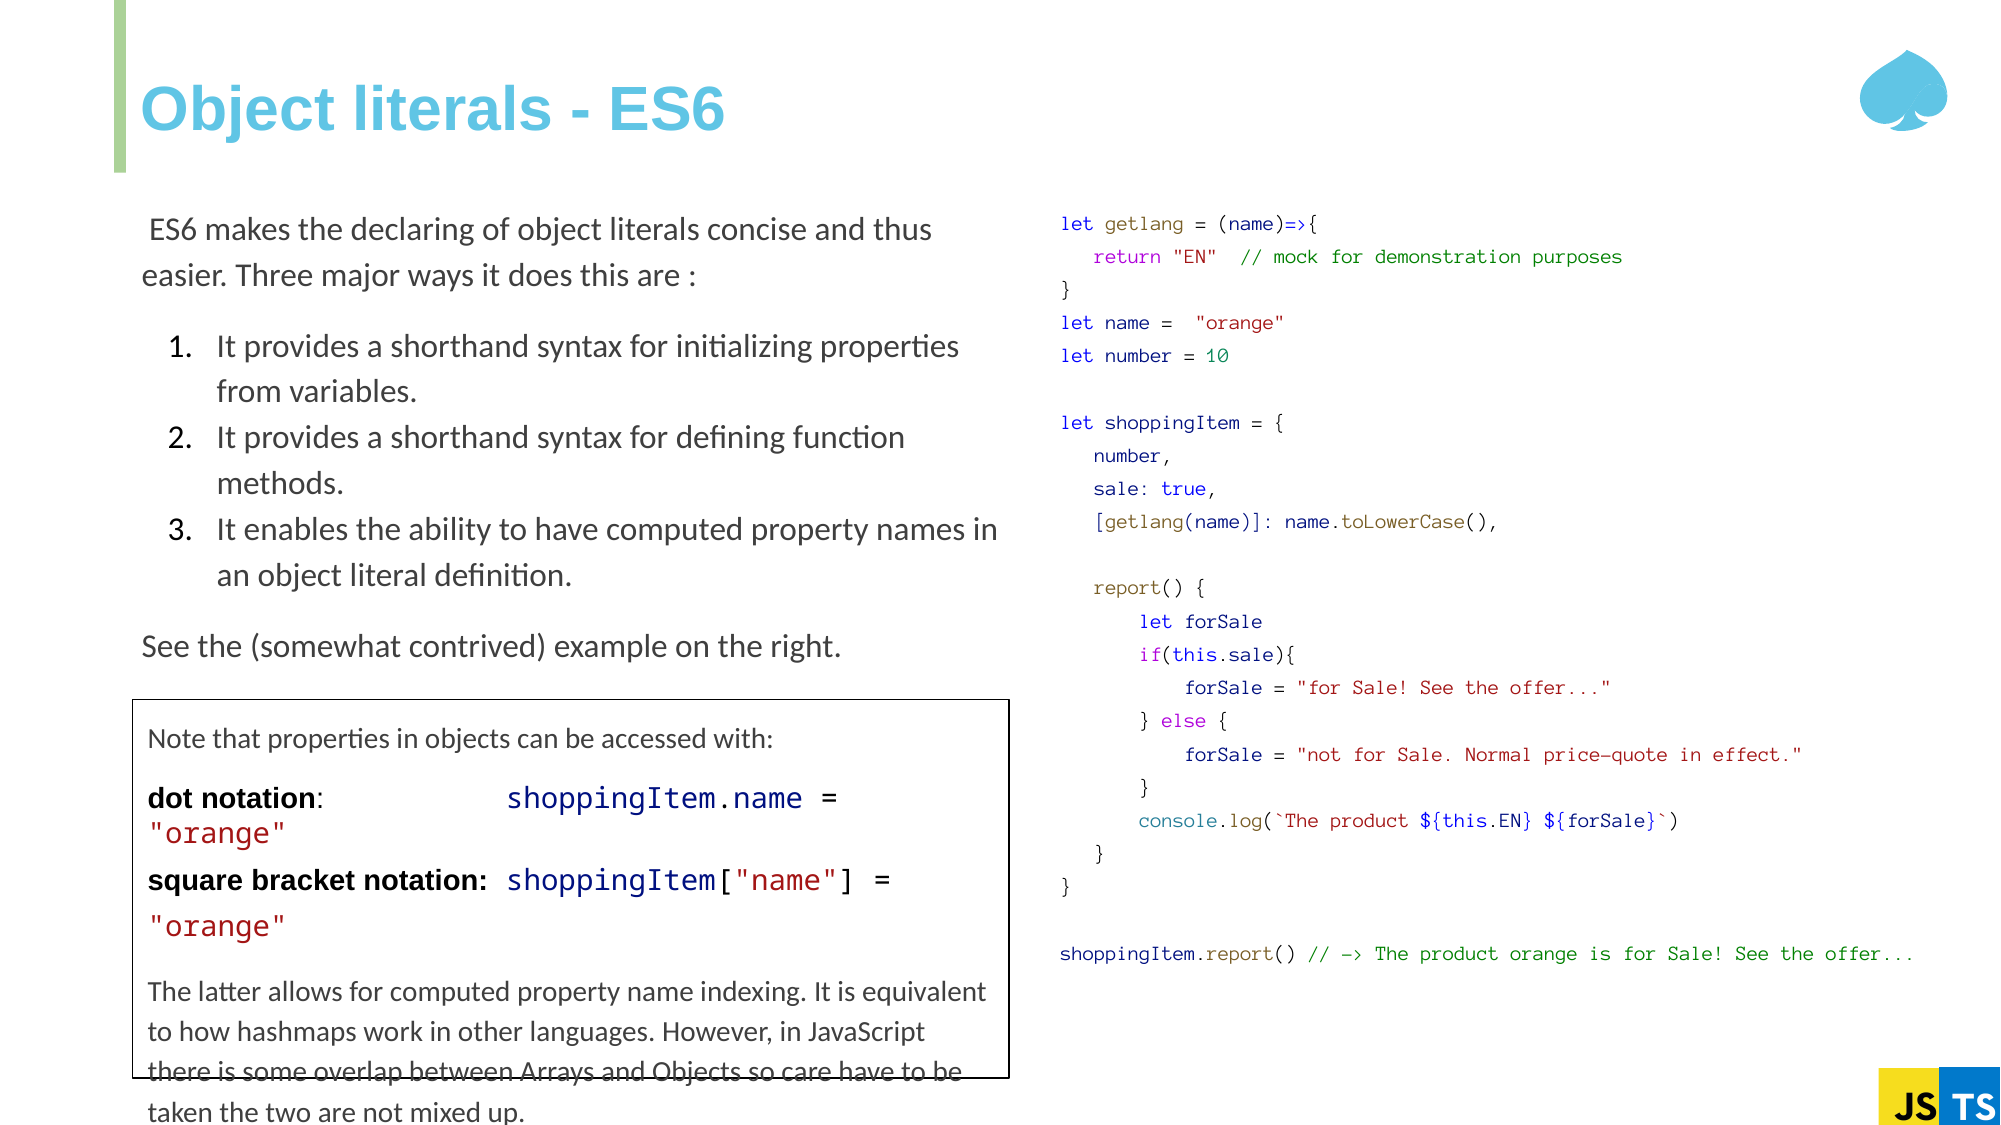

# Object literals - ES6
 ES6 makes the declaring of object literals concise and thus easier. Three major ways it does this are :
It provides a shorthand syntax for initializing properties from variables.
It provides a shorthand syntax for defining function methods.
It enables the ability to have computed property names in an object literal definition.
See the (somewhat contrived) example on the right.
let getlang = (name)=>{
   return "EN"  // mock for demonstration purposes
}
let name =  "orange"
let number = 10

let shoppingItem = {
   number,
   sale: true,
   [getlang(name)]: name.toLowerCase(),

   report() {
       let forSale
       if(this.sale){
           forSale = "for Sale! See the offer..."
       } else {
           forSale = "not for Sale. Normal price-quote in effect."
       }
       console.log(`The product ${this.EN} ${forSale}`)
   }
}

shoppingItem.report() // -> The product orange is for Sale! See the offer...
Note that properties in objects can be accessed with:
dot notation:                      shoppingItem.name = "orange"
square bracket notation: shoppingItem["name"] = "orange"
The latter allows for computed property name indexing. It is equivalent to how hashmaps work in other languages. However, in JavaScript there is some overlap between Arrays and Objects so care have to be taken the two are not mixed up.